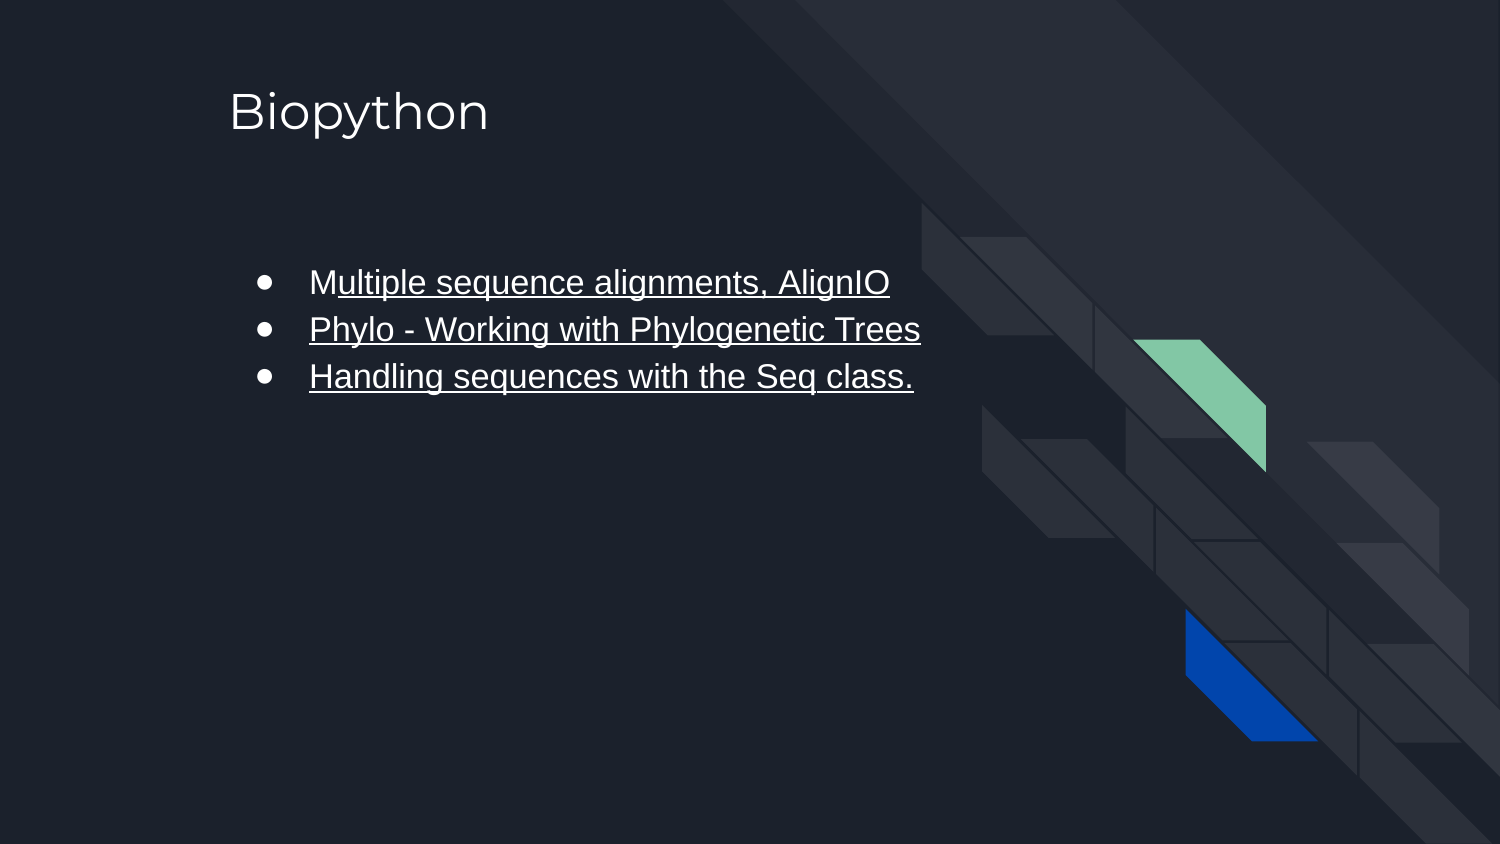

# Biopython
Multiple sequence alignments, AlignIO
Phylo - Working with Phylogenetic Trees
Handling sequences with the Seq class.